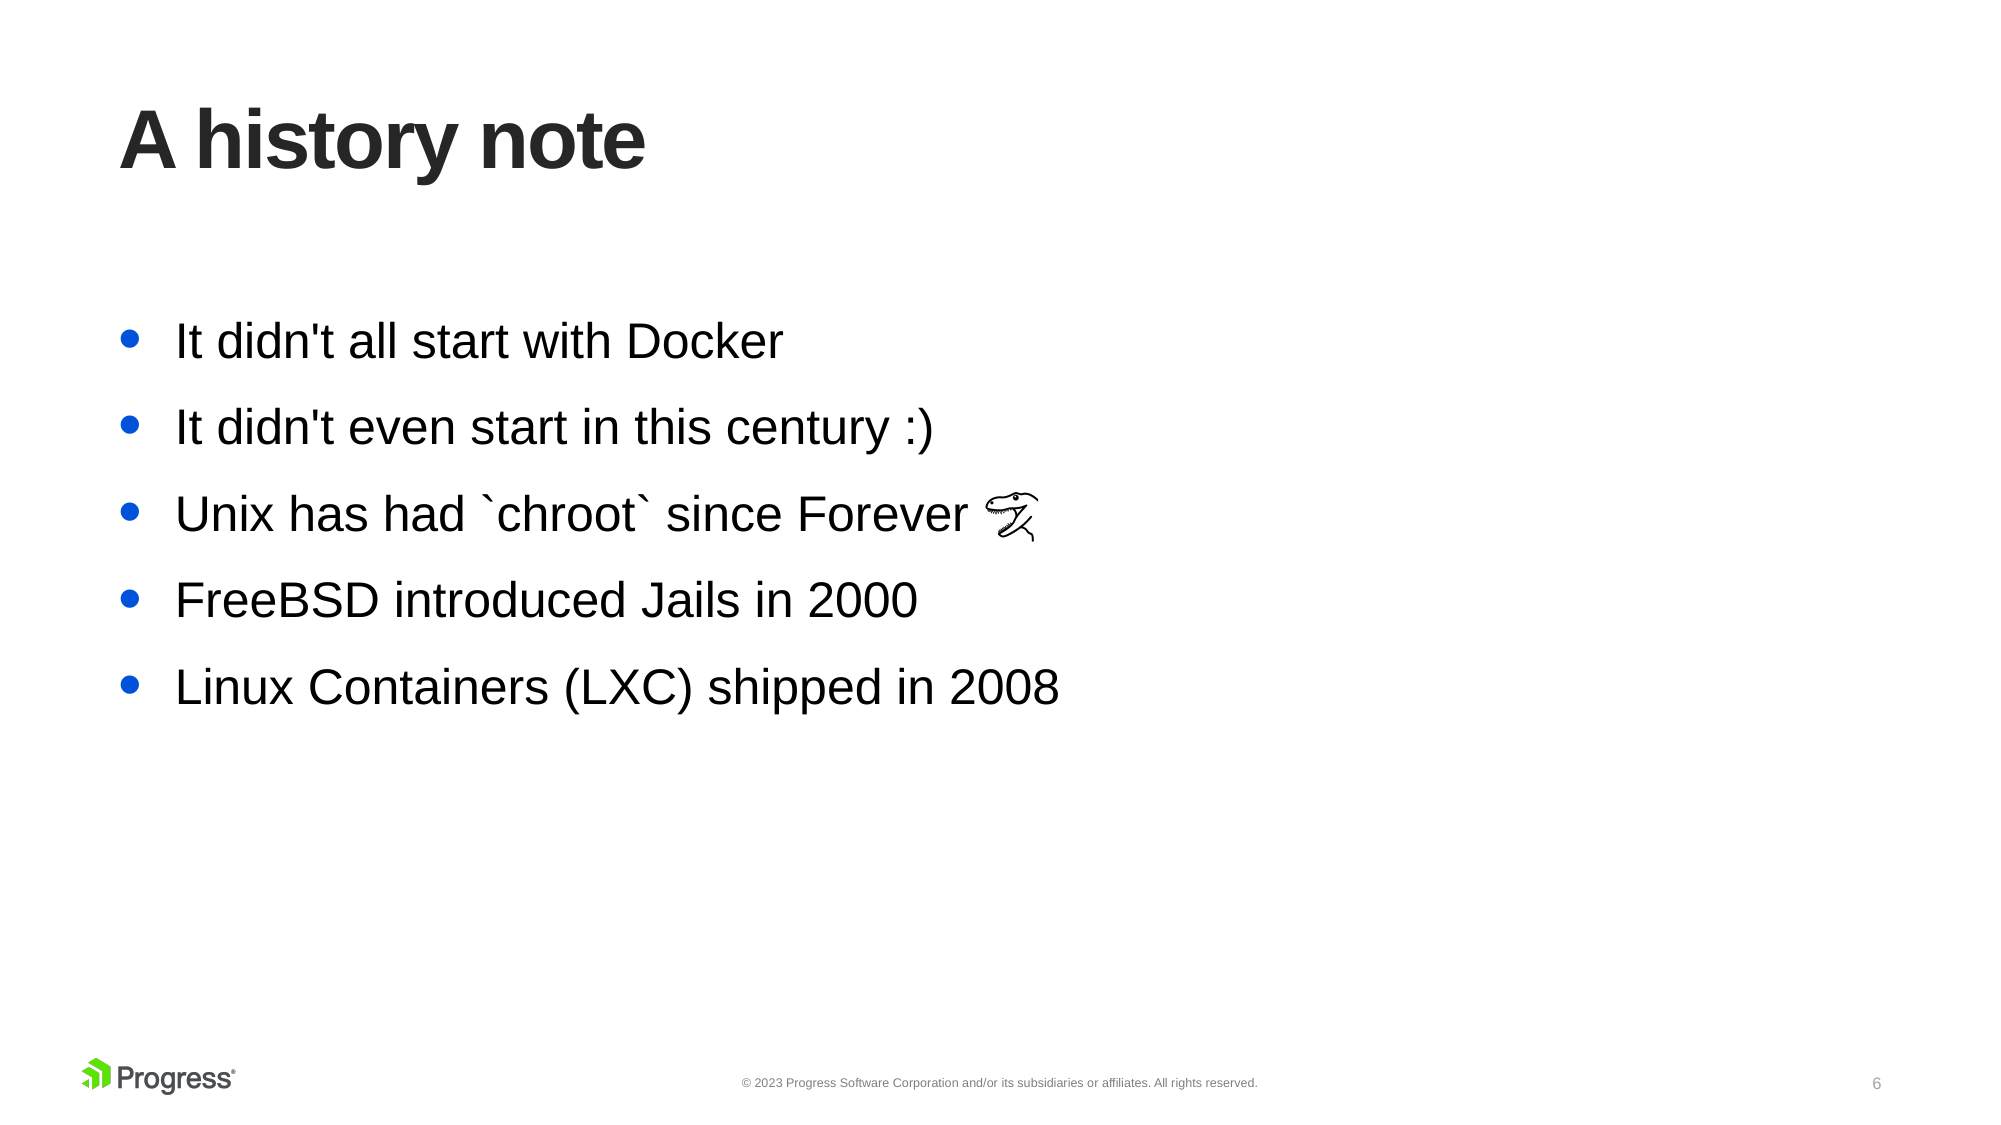

# A history note
It didn't all start with Docker
It didn't even start in this century :)
Unix has had `chroot` since Forever 🦖
FreeBSD introduced Jails in 2000
Linux Containers (LXC) shipped in 2008